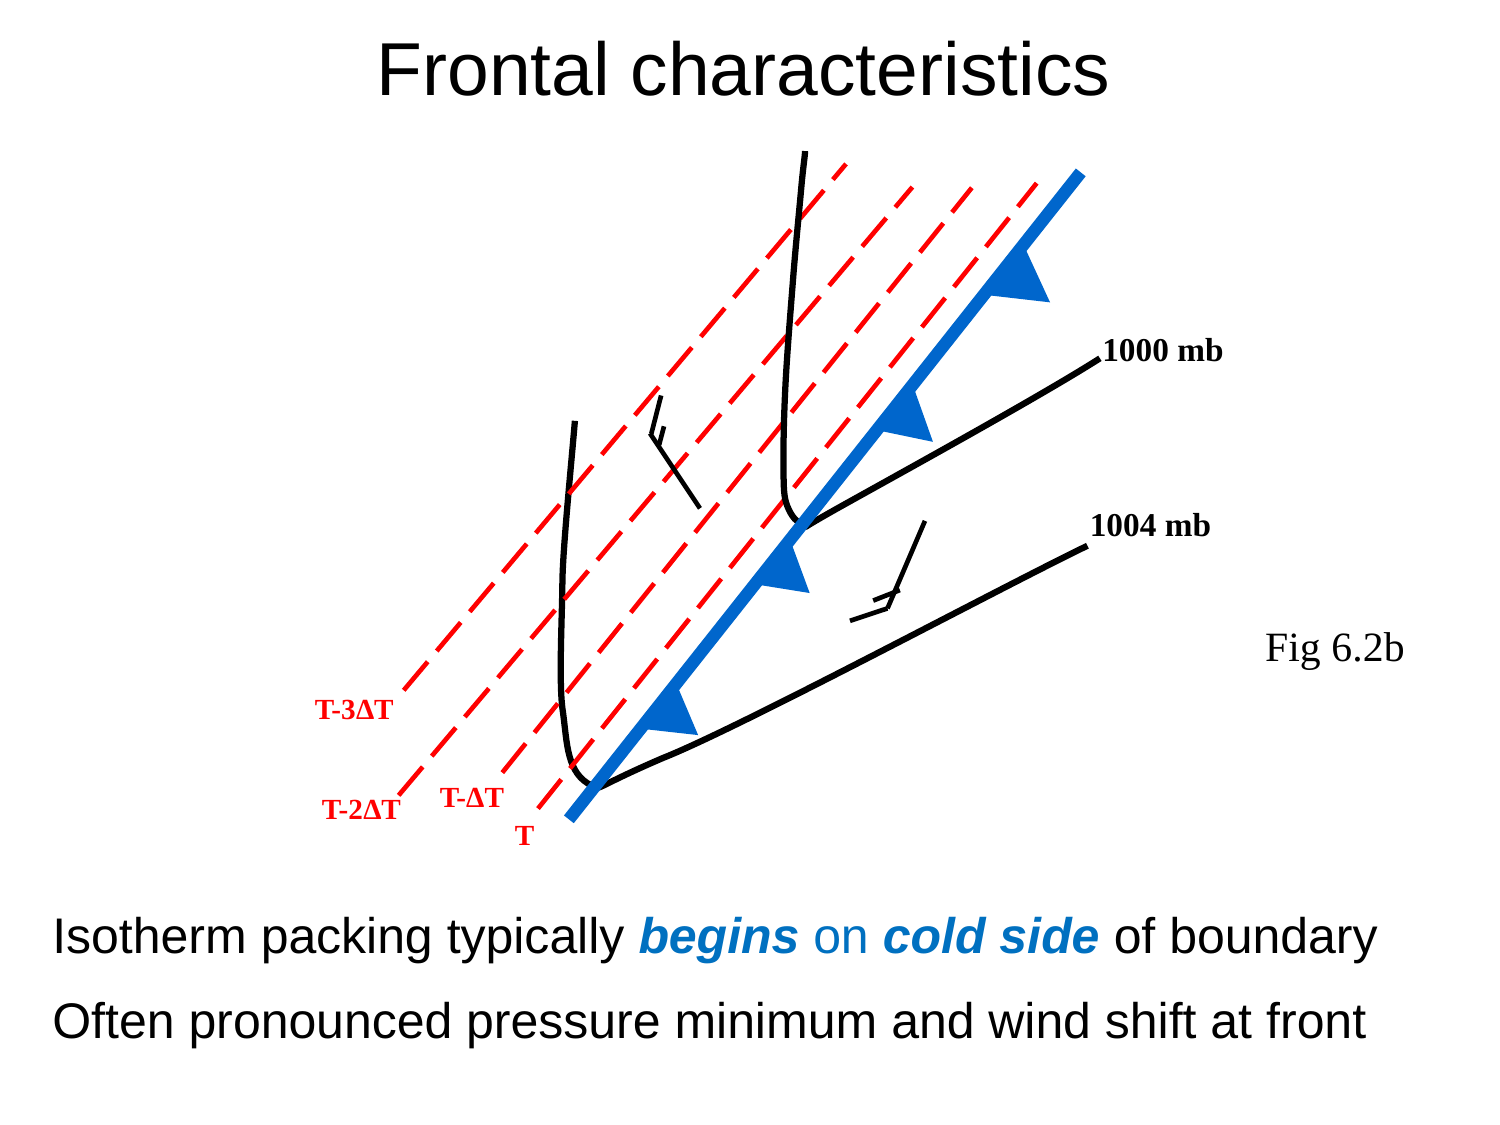

Frontal characteristics

1000 mb

1004 mb

Fig 6.2b
T-3ΔT

T-ΔT
 T-2ΔT
T
Isotherm packing typically begins on cold side of boundary
Often pronounced pressure minimum and wind shift at front